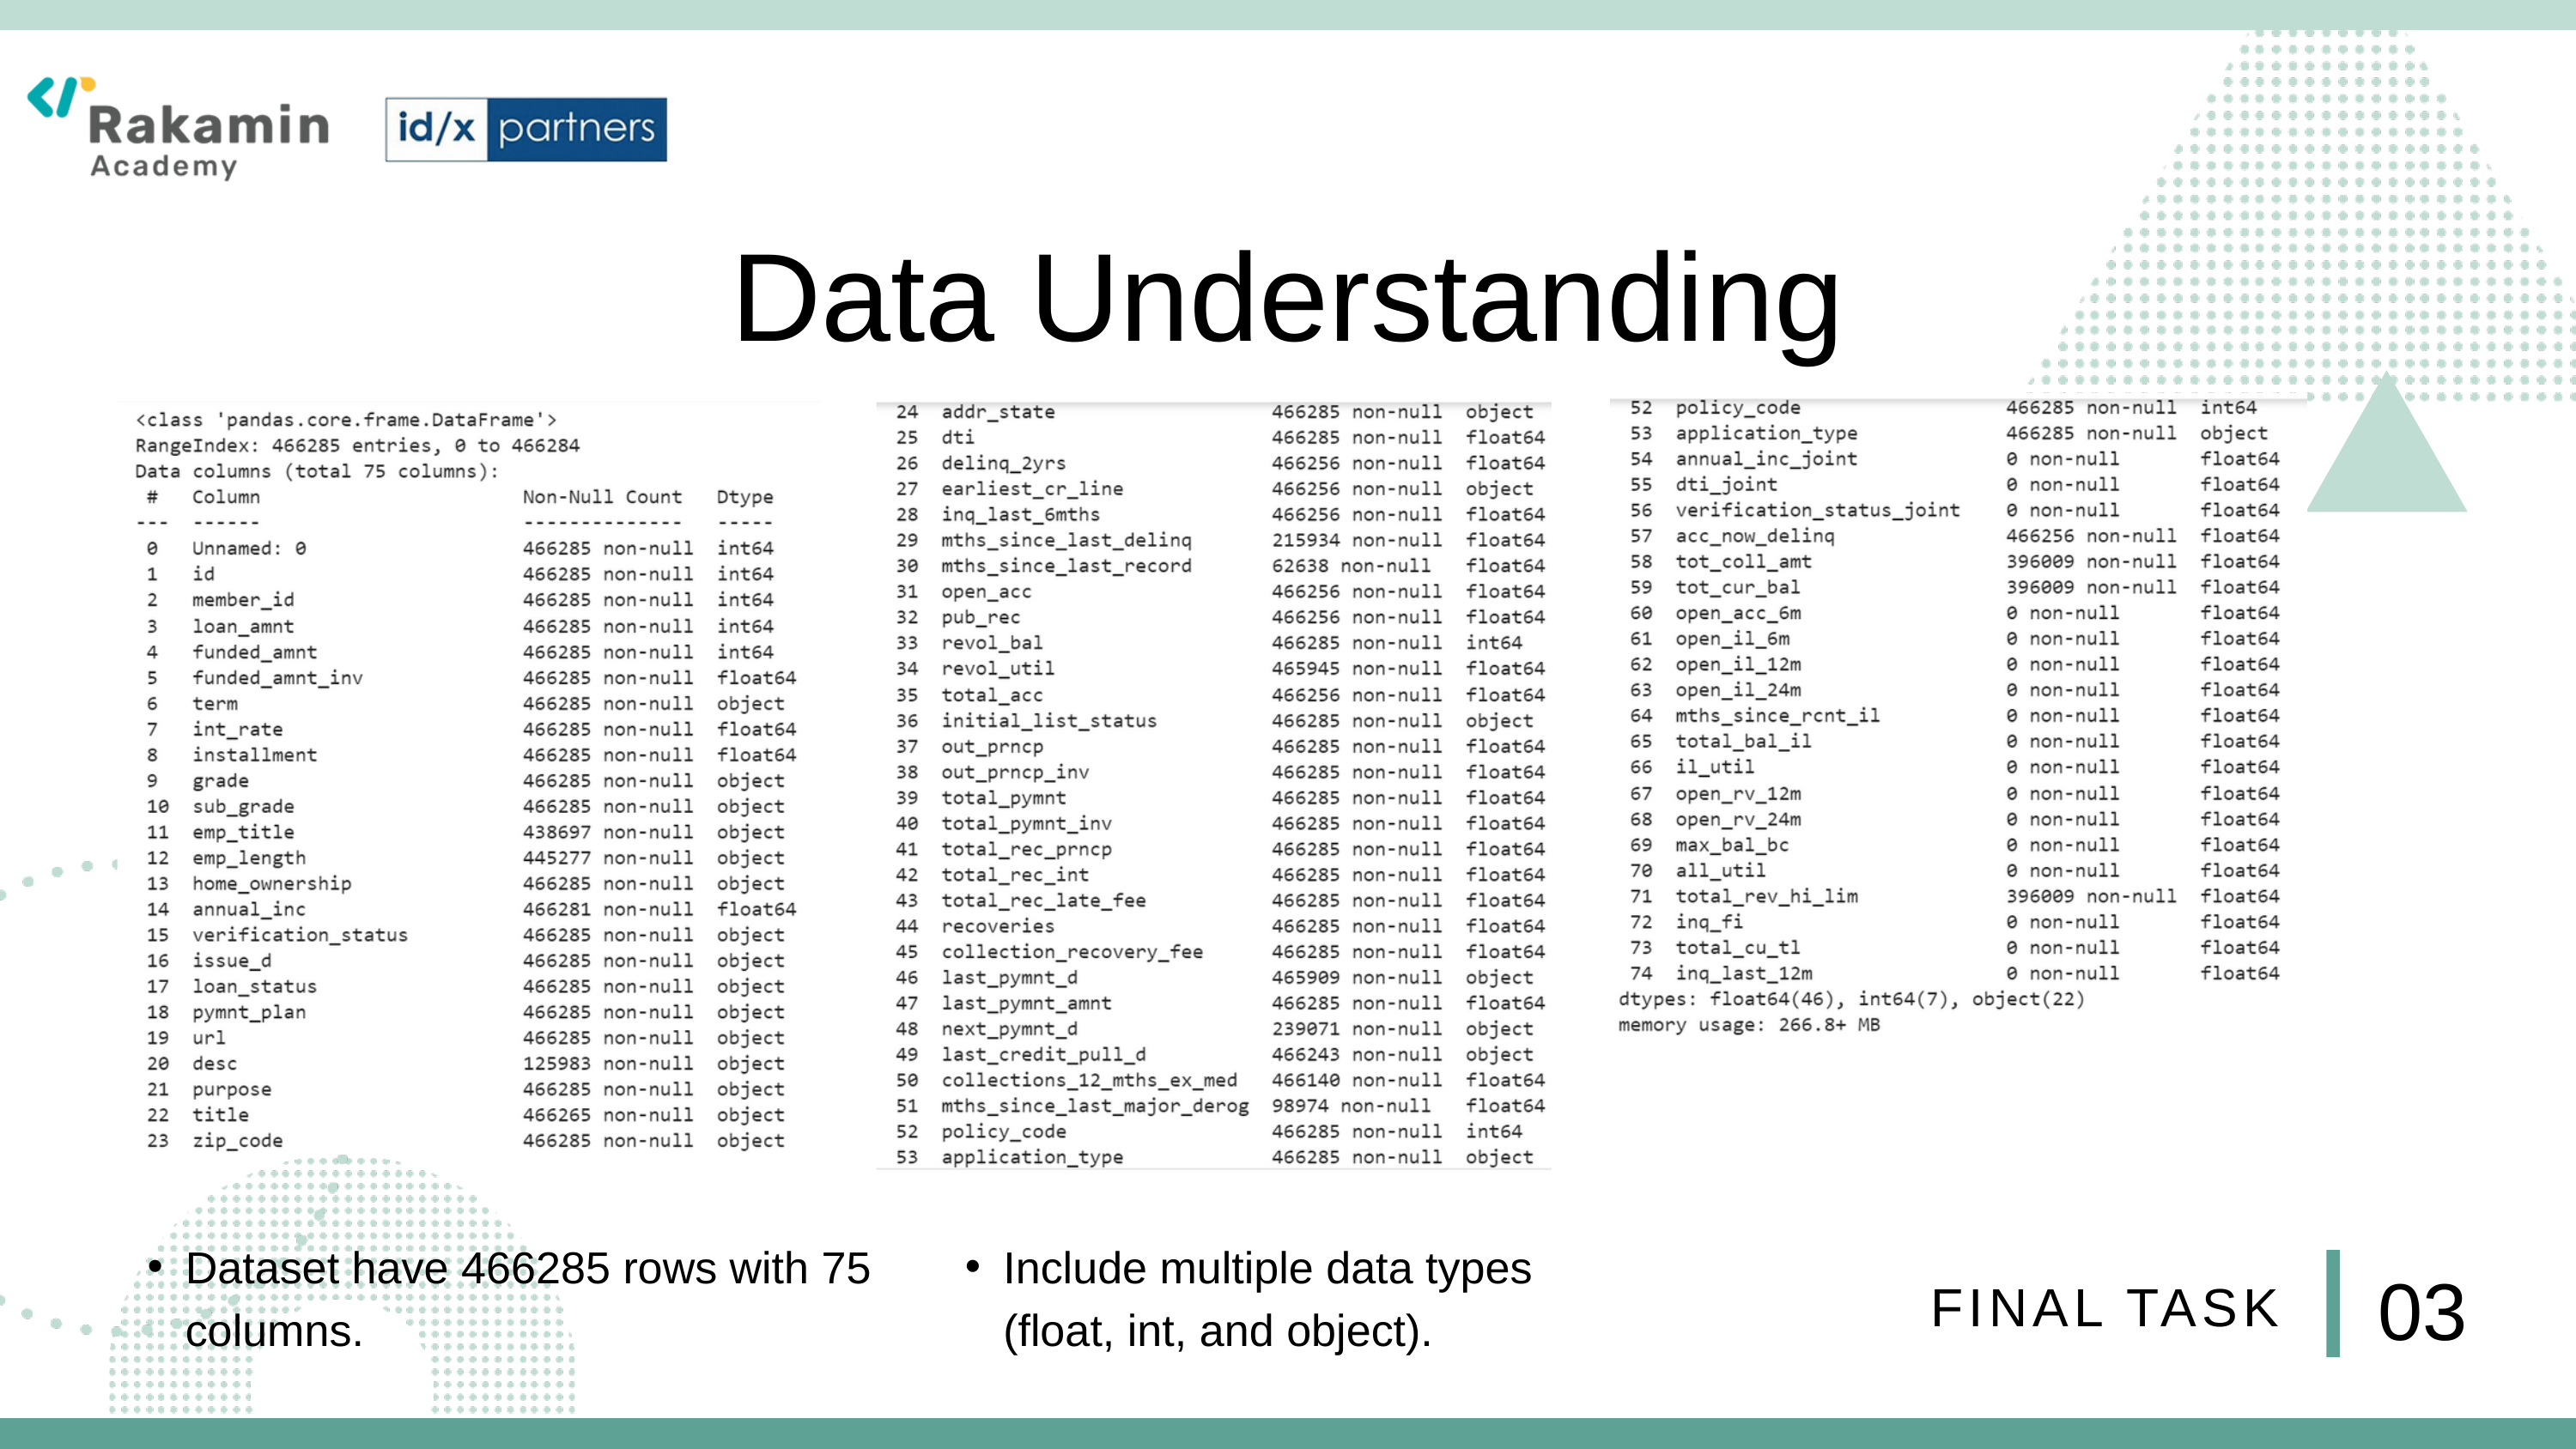

Data Understanding

Dataset have 466285 rows with 75 columns.
Include multiple data types (float, int, and object).
03

FINAL TASK